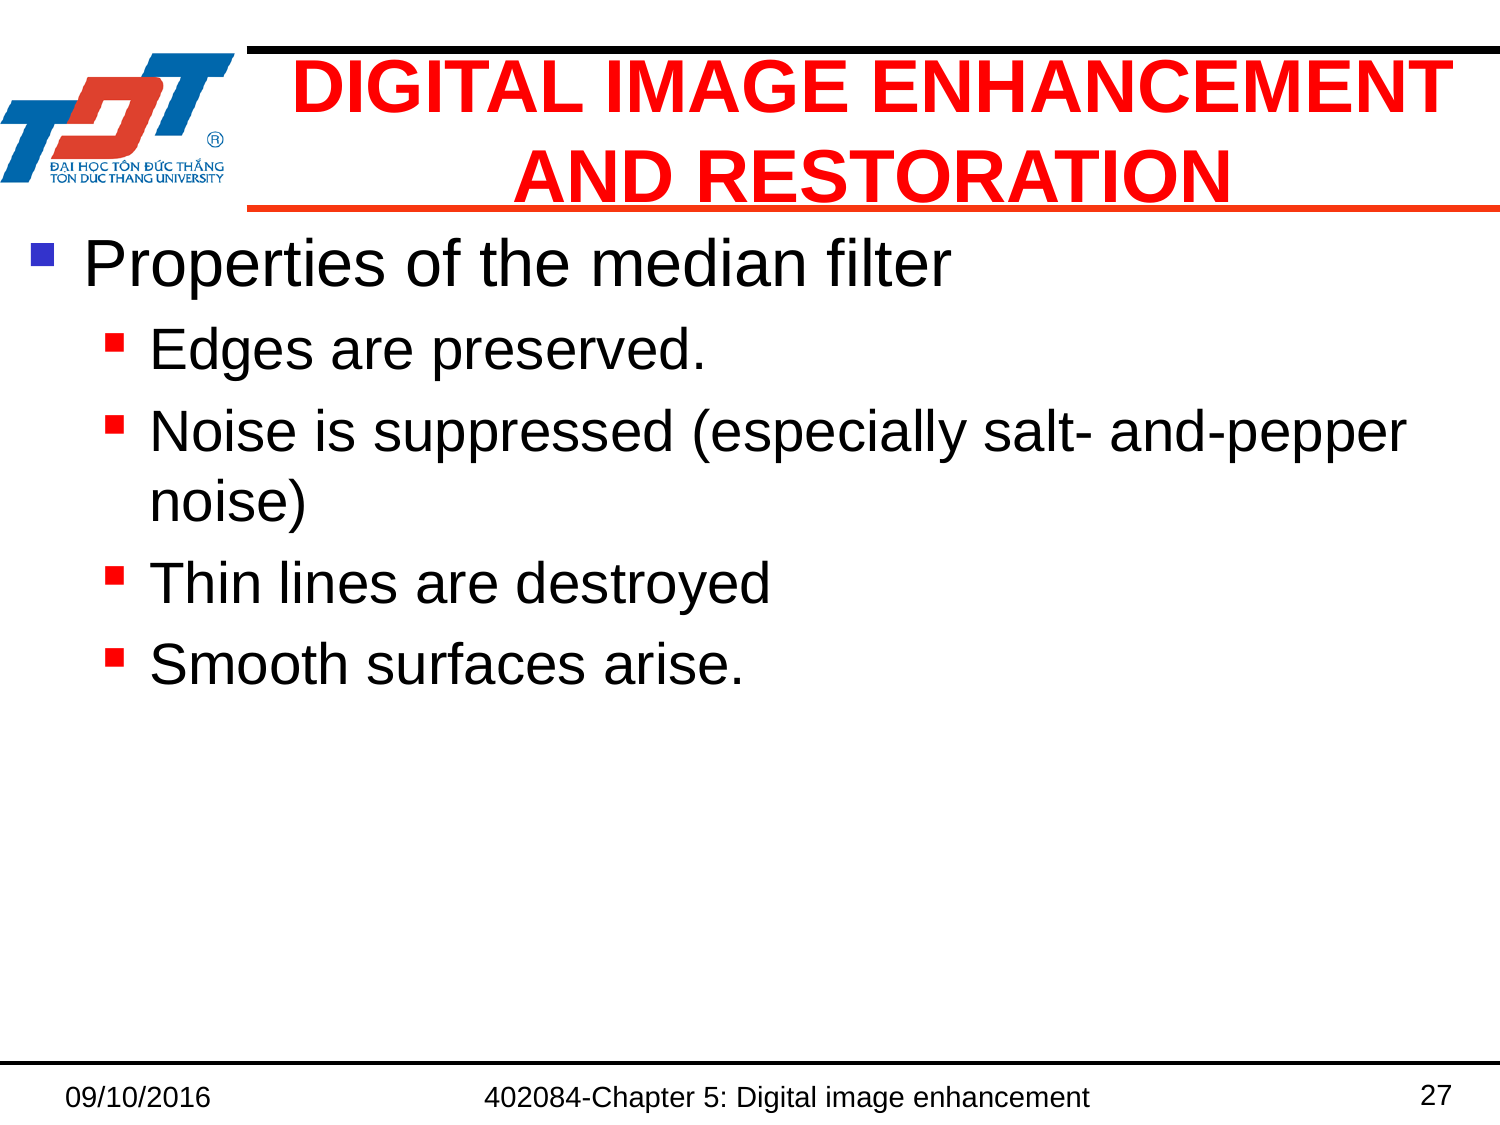

# Digital image enhancement AND RESTORATION
Properties of the median filter
Edges are preserved.
Noise is suppressed (especially salt- and-pepper  noise)
Thin lines are destroyed
Smooth surfaces arise.
27
09/10/2016
402084-Chapter 5: Digital image enhancement